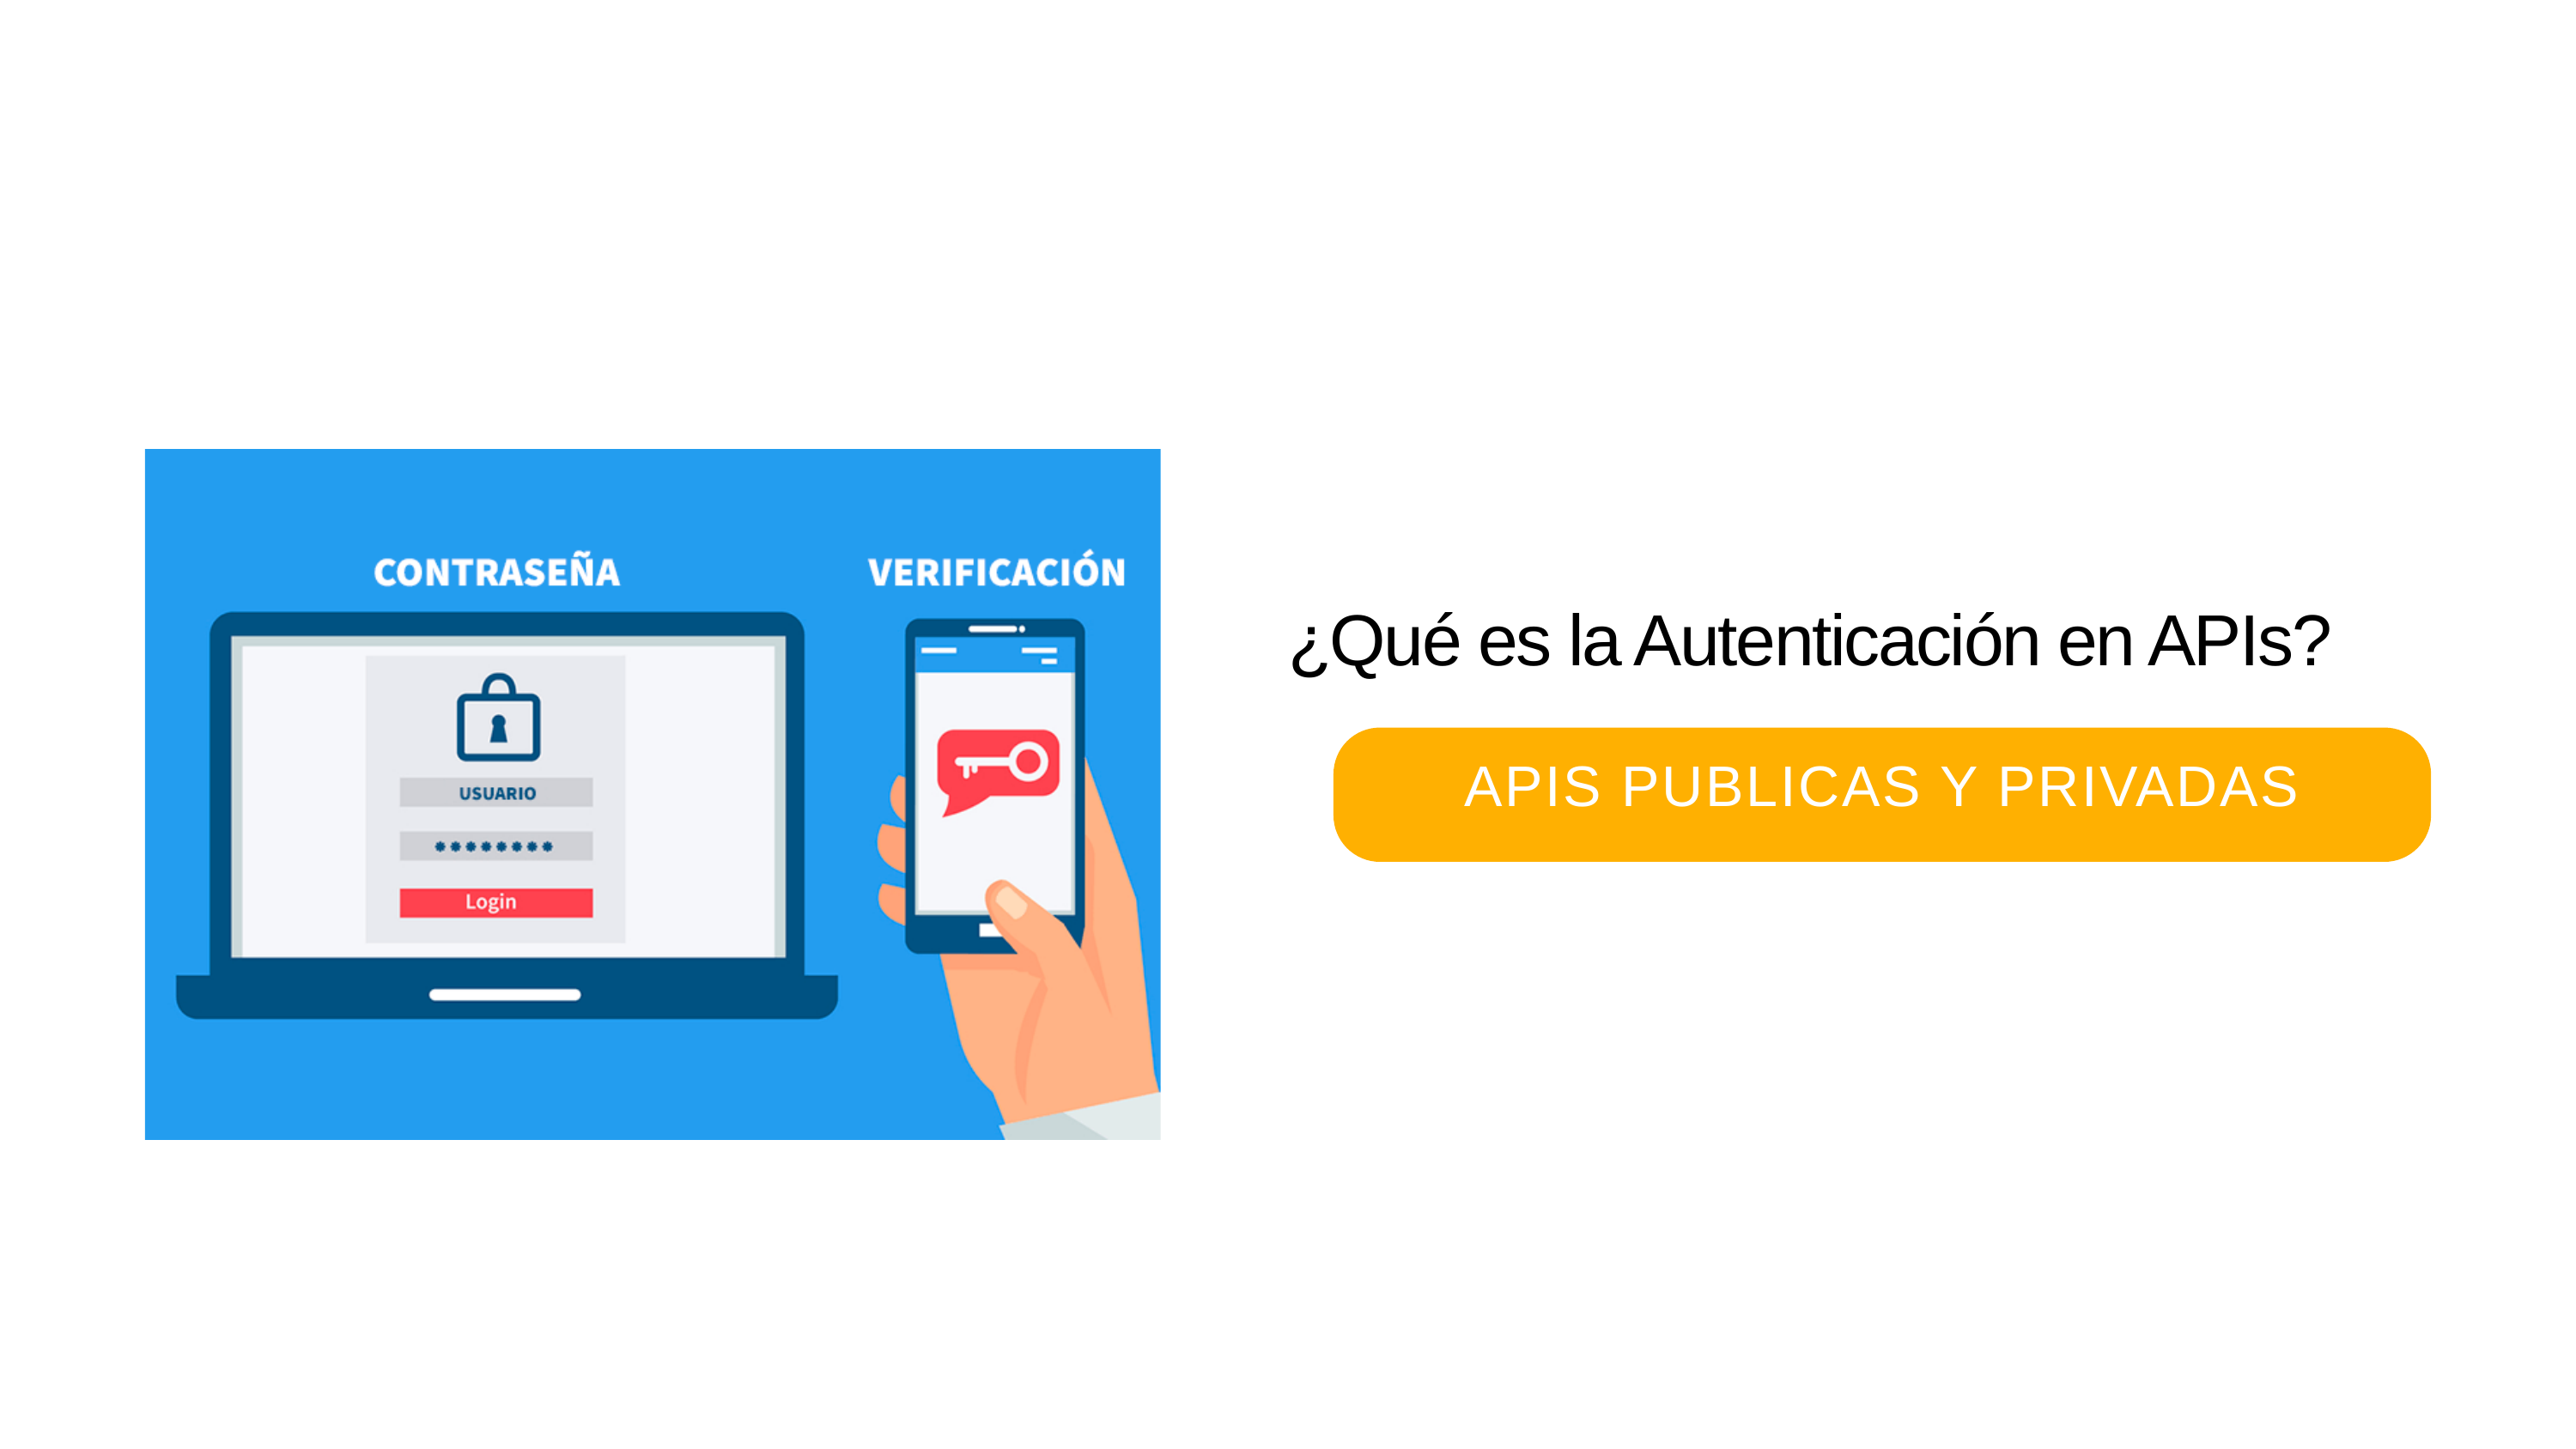

¿Qué es la Autenticación en APIs?

APIS PUBLICAS Y PRIVADAS